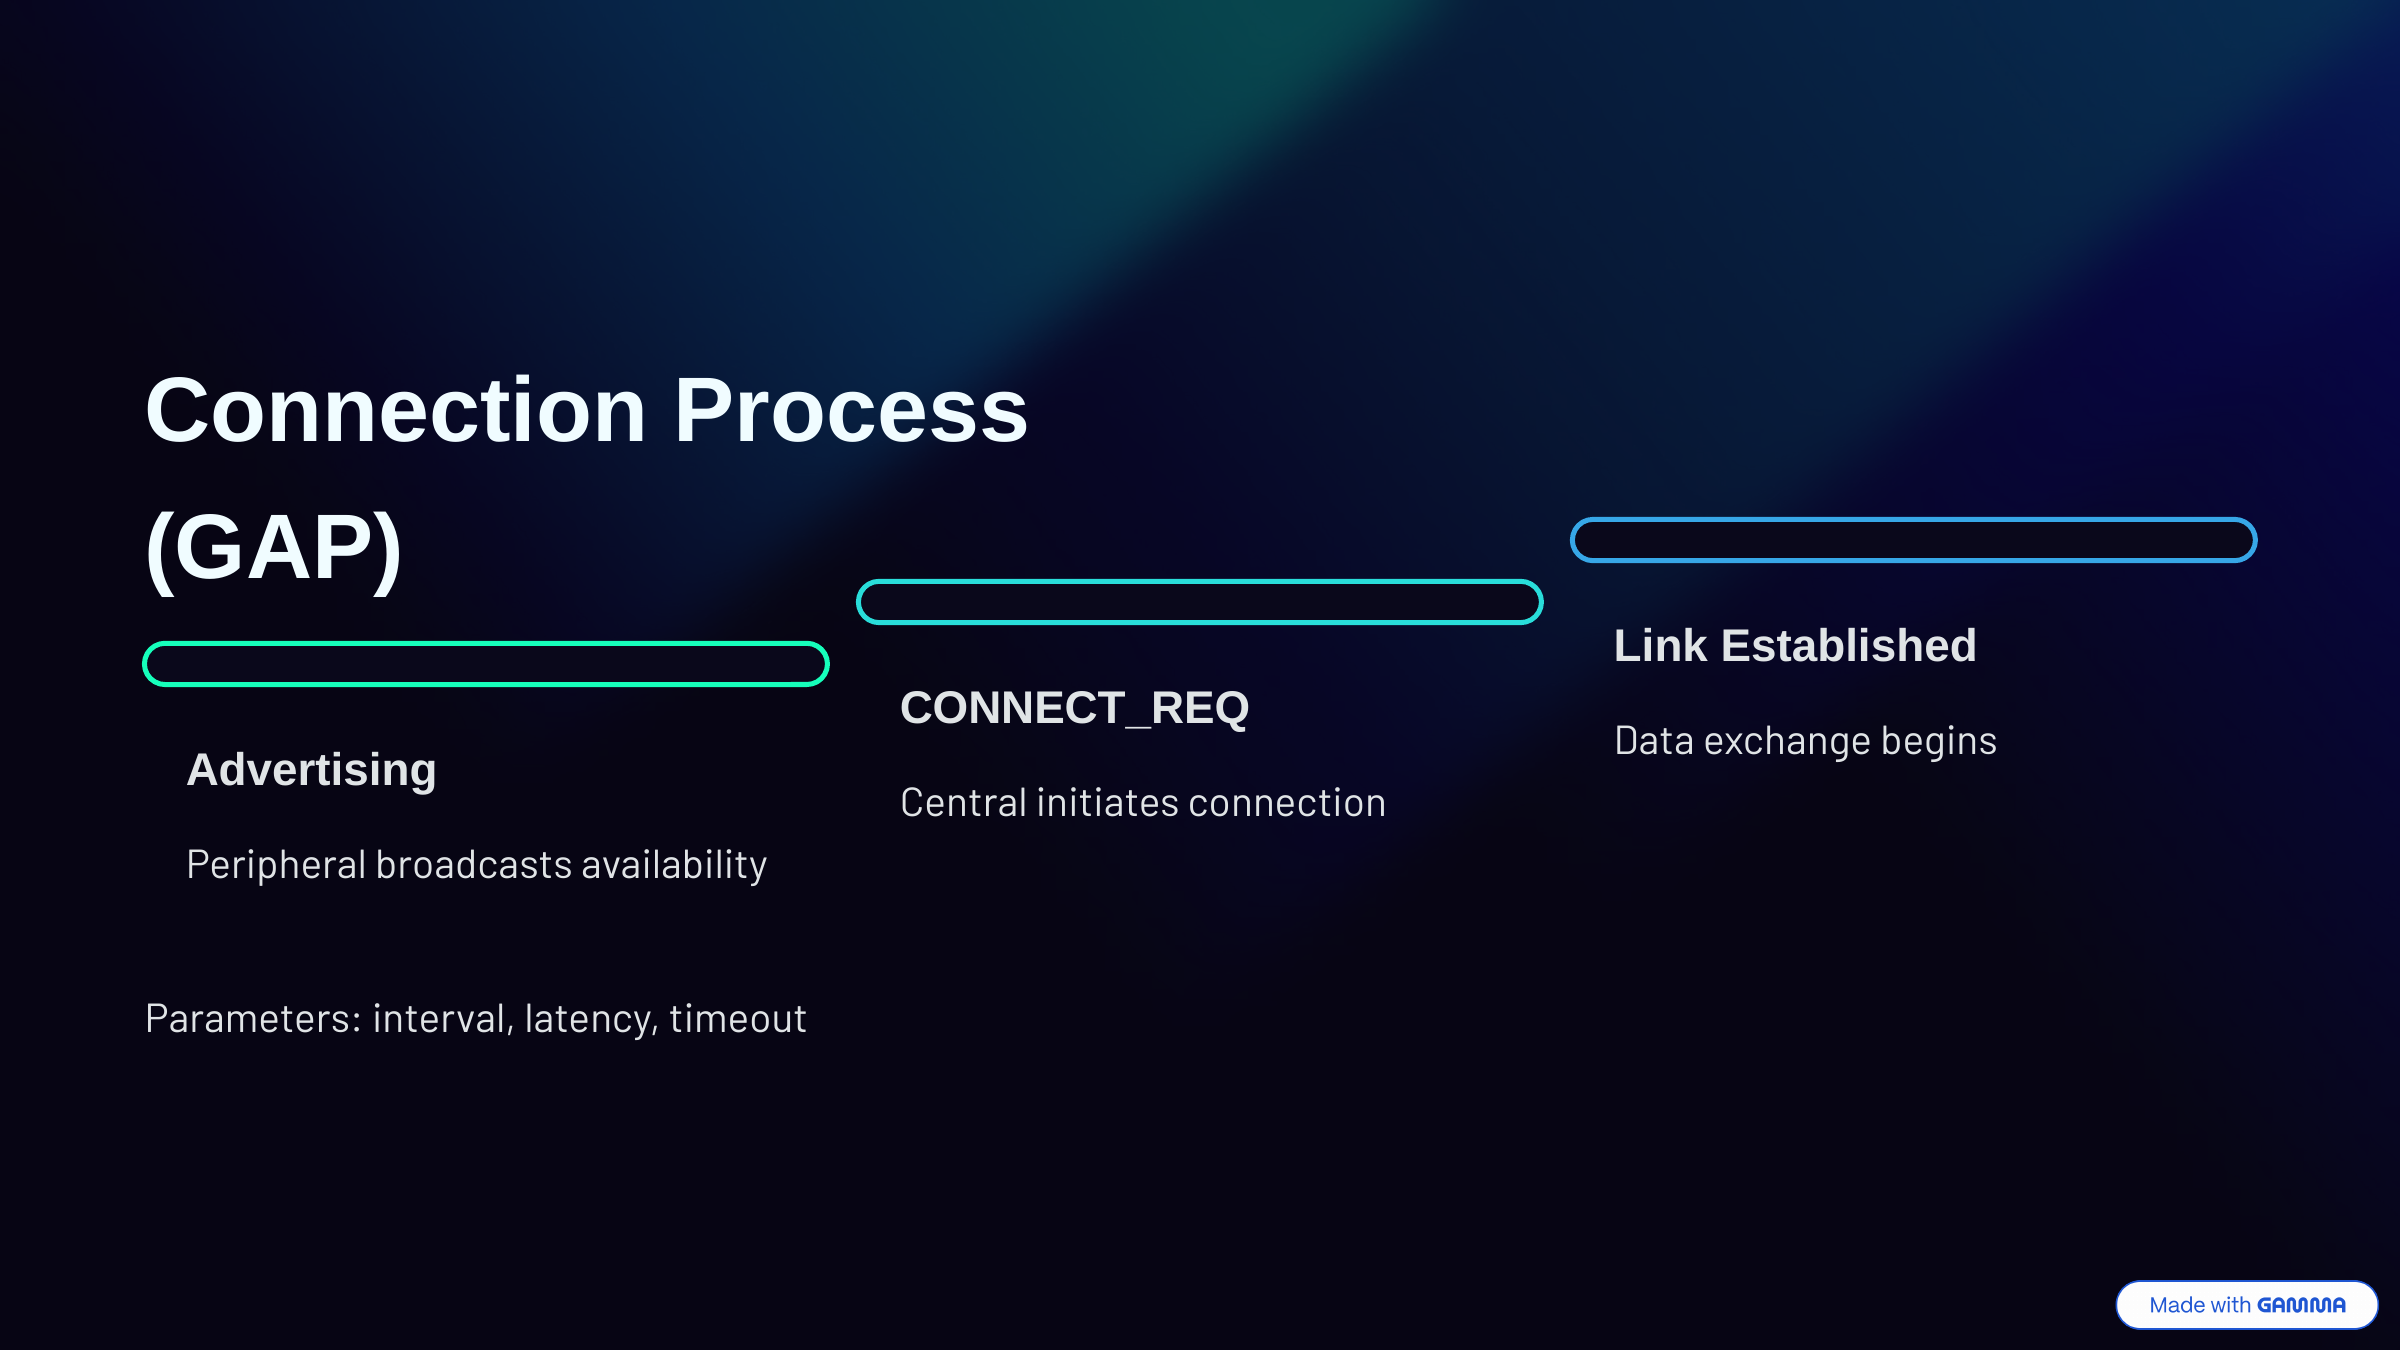

Connection Process (GAP)

Link Established

CONNECT_REQ
Data exchange begins
Advertising
Central initiates connection
Peripheral broadcasts availability
Parameters: interval, latency, timeout